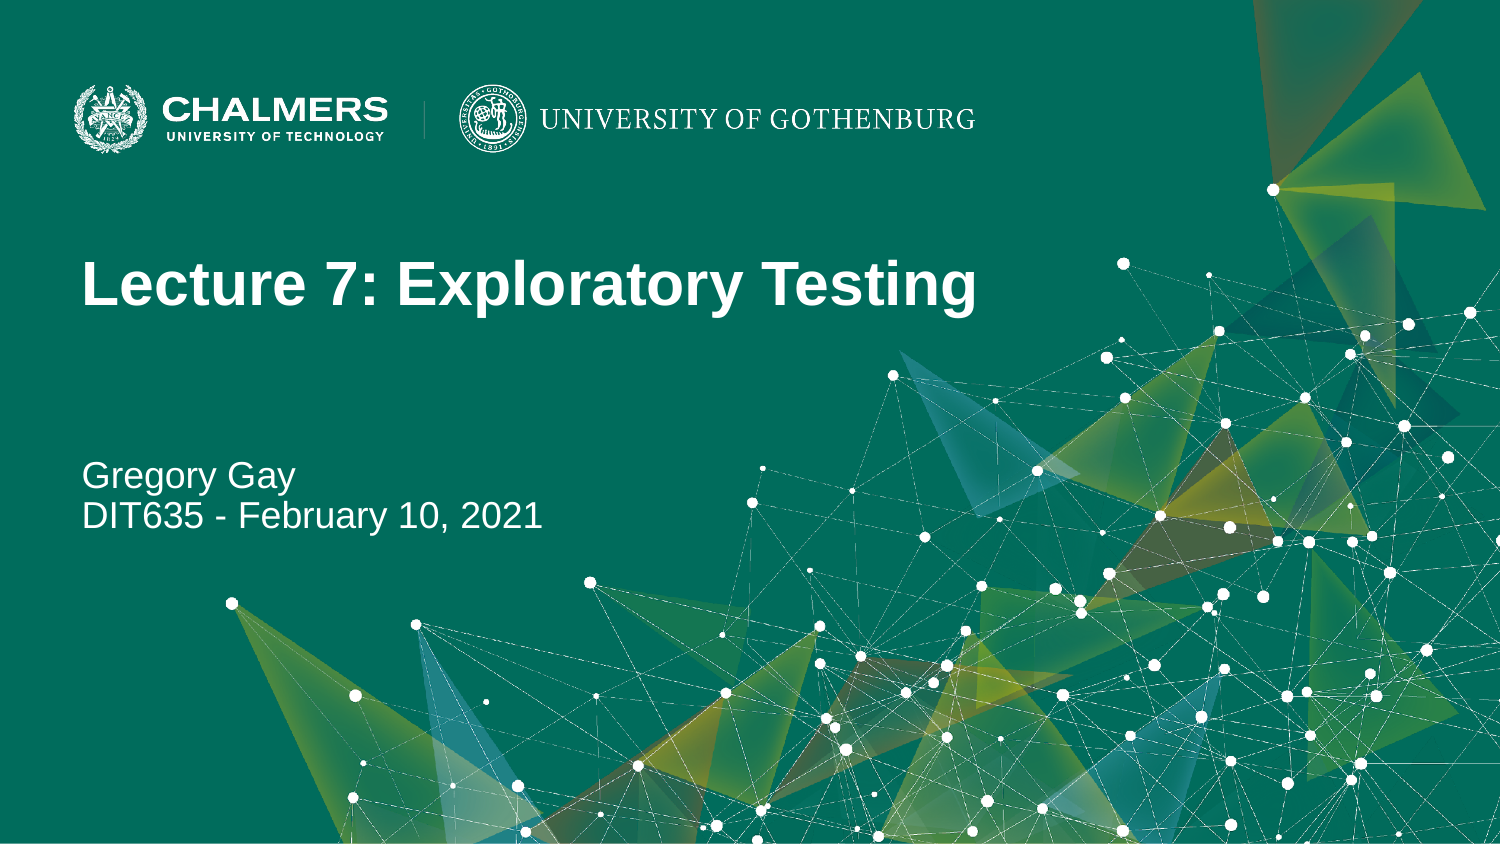

Lecture 7: Exploratory Testing
Gregory Gay
DIT635 - February 10, 2021